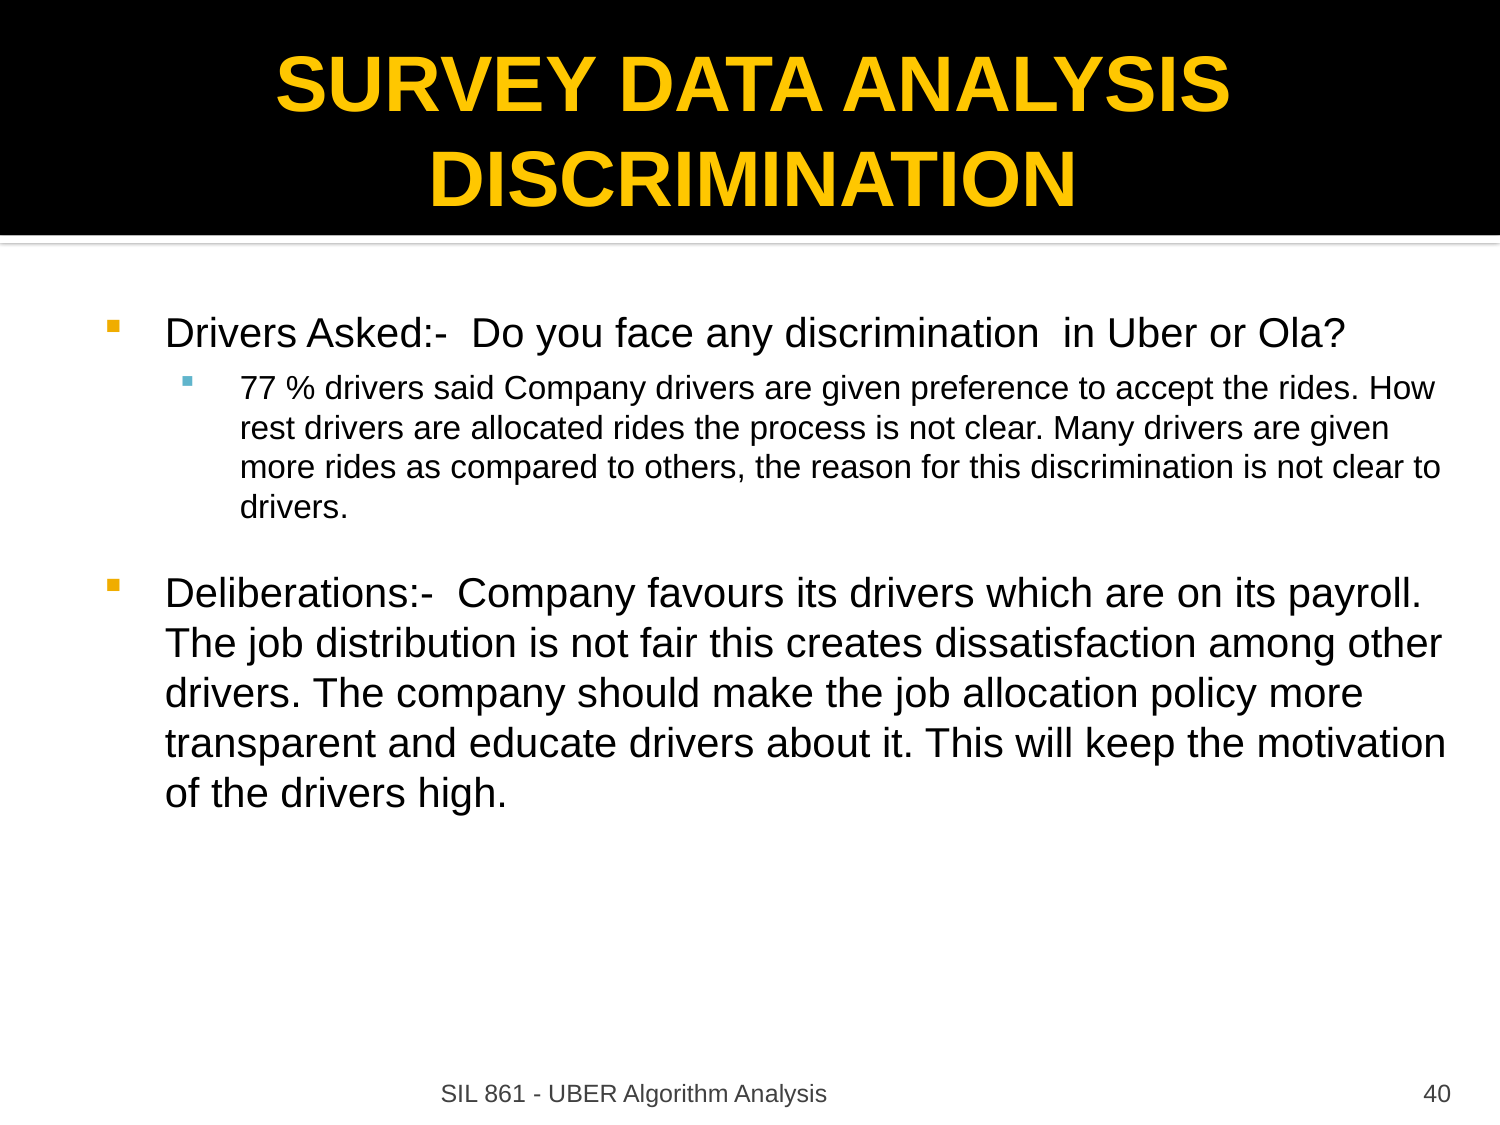

SURVEY DATA ANALYSIS
 DISCRIMINATION
Drivers Asked:-  Do you face any discrimination  in Uber or Ola?
77 % drivers said Company drivers are given preference to accept the rides. How rest drivers are allocated rides the process is not clear. Many drivers are given more rides as compared to others, the reason for this discrimination is not clear to drivers.

Deliberations:-  Company favours its drivers which are on its payroll. The job distribution is not fair this creates dissatisfaction among other drivers. The company should make the job allocation policy more transparent and educate drivers about it. This will keep the motivation of the drivers high.

SIL 861 - UBER Algorithm Analysis
40